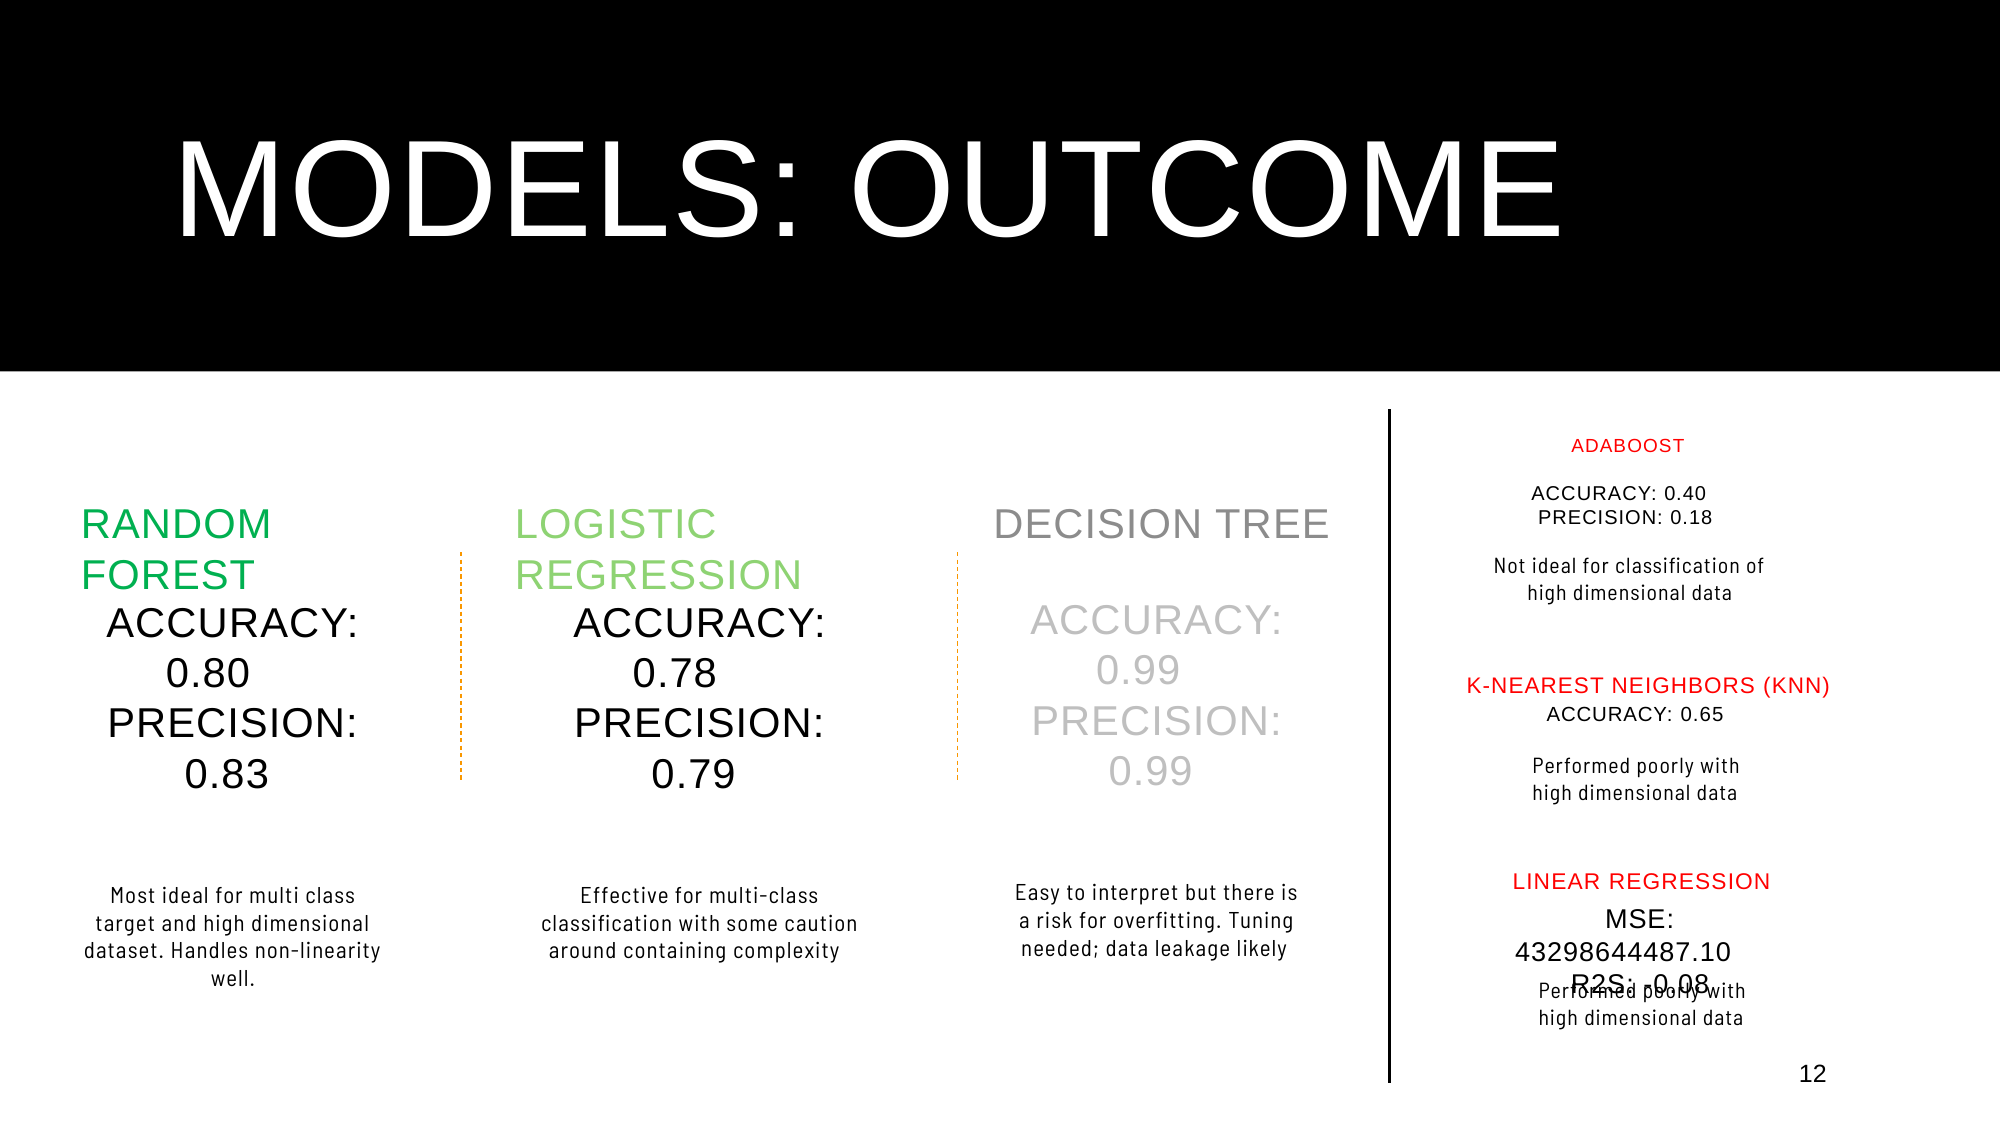

# Models: Outcome
ADABOOST
Accuracy: 0.40
Precision: 0.18

Random forest
Logistic regression
DECISION TREE
Not ideal for classification of high dimensional data
Accuracy: 0.99
Precision: 0.99

Easy to interpret but there is a risk for overfitting. Tuning needed; data leakage likely

Accuracy: 0.80
Precision: 0.83

Most ideal for multi class target and high dimensional dataset. Handles non-linearity well.

Accuracy: 0.78
Precision: 0.79

Effective for multi-class classification with some caution around containing complexity

K-NEARESt NEIGHBORS (knn)
Accuracy: 0.65

Performed poorly with high dimensional data
Linear regression
MSE: 43298644487.10
R2S: -0.08
Performed poorly with high dimensional data
12